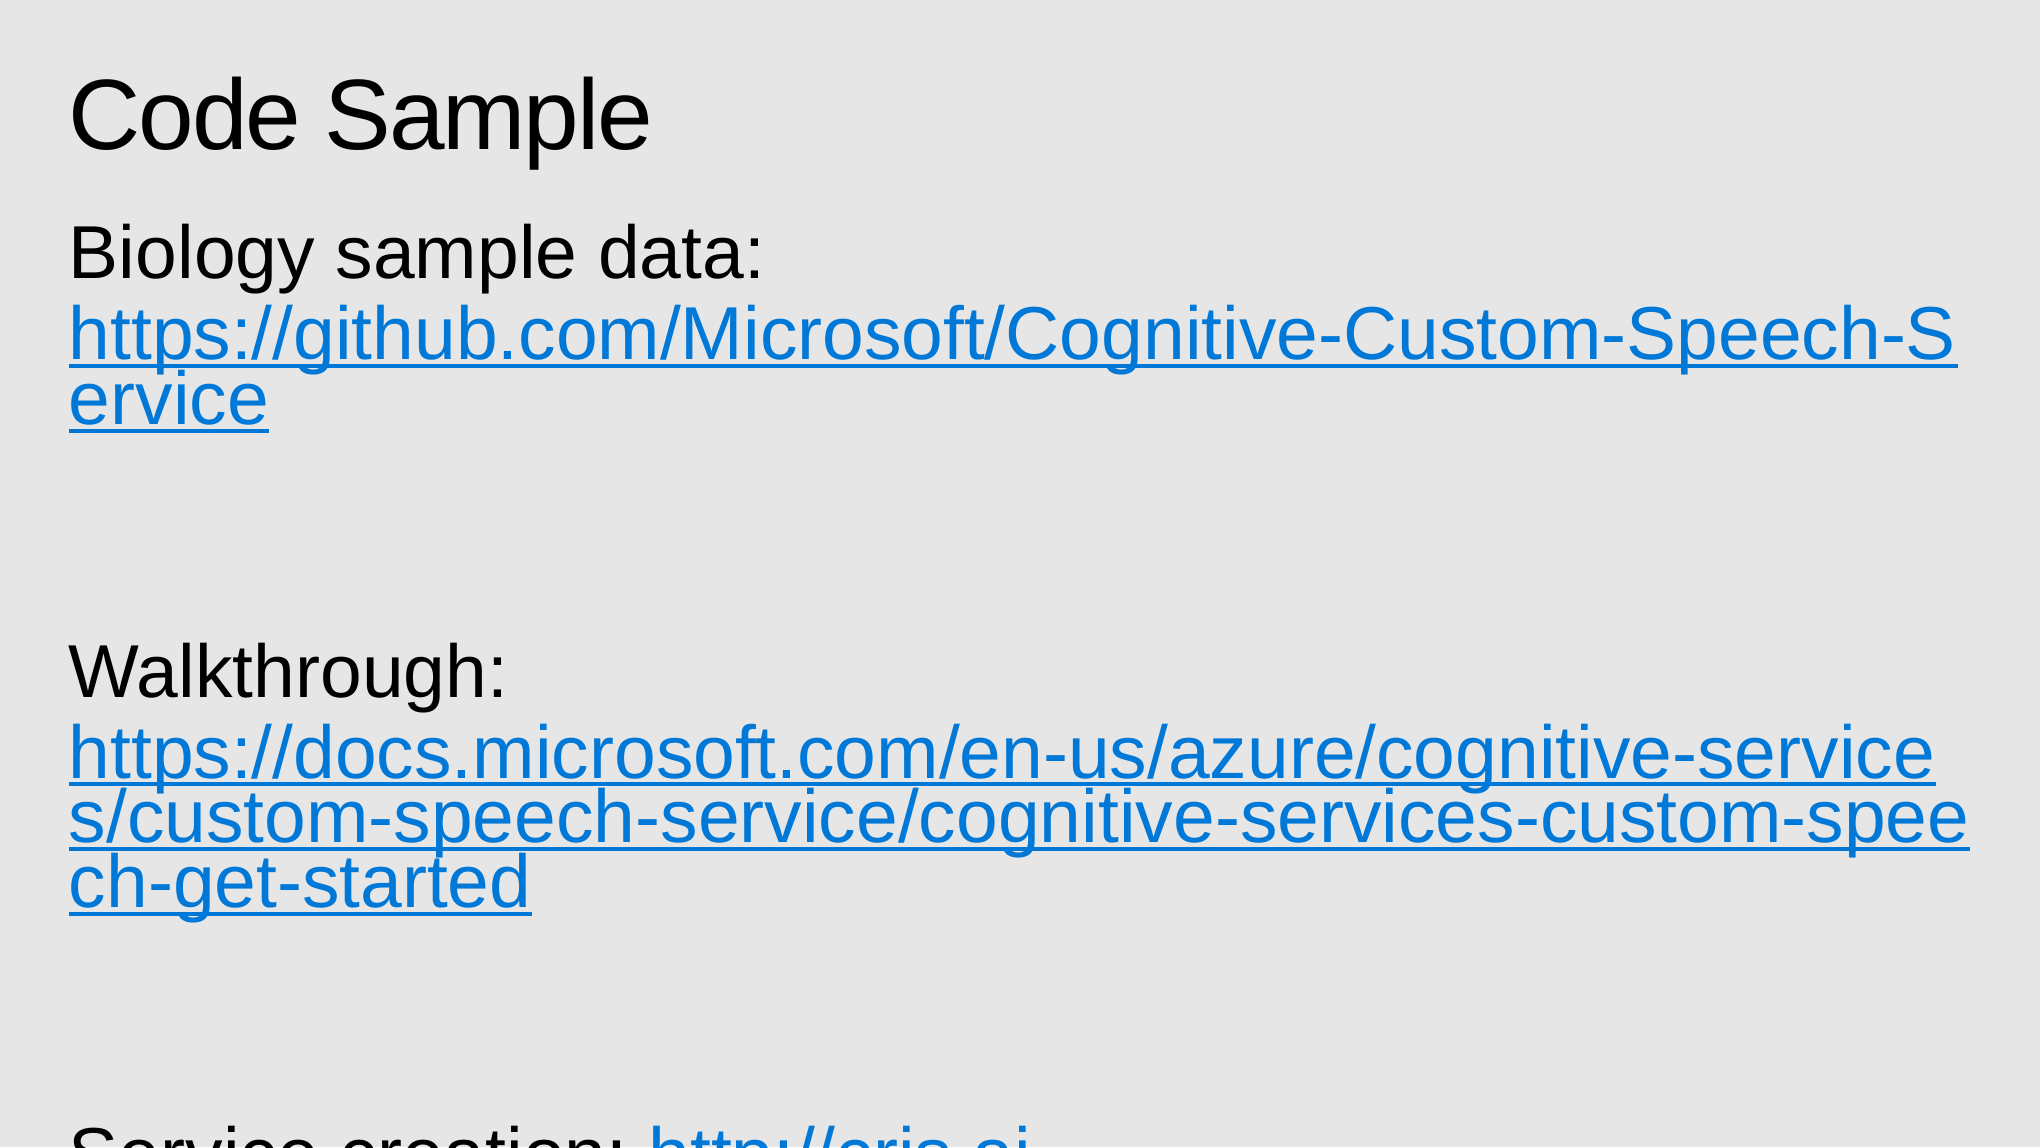

# Code Sample
Biology sample data: https://github.com/Microsoft/Cognitive-Custom-Speech-Service

Walkthrough: https://docs.microsoft.com/en-us/azure/cognitive-services/custom-speech-service/cognitive-services-custom-speech-get-started

Service creation: http://cris.ai